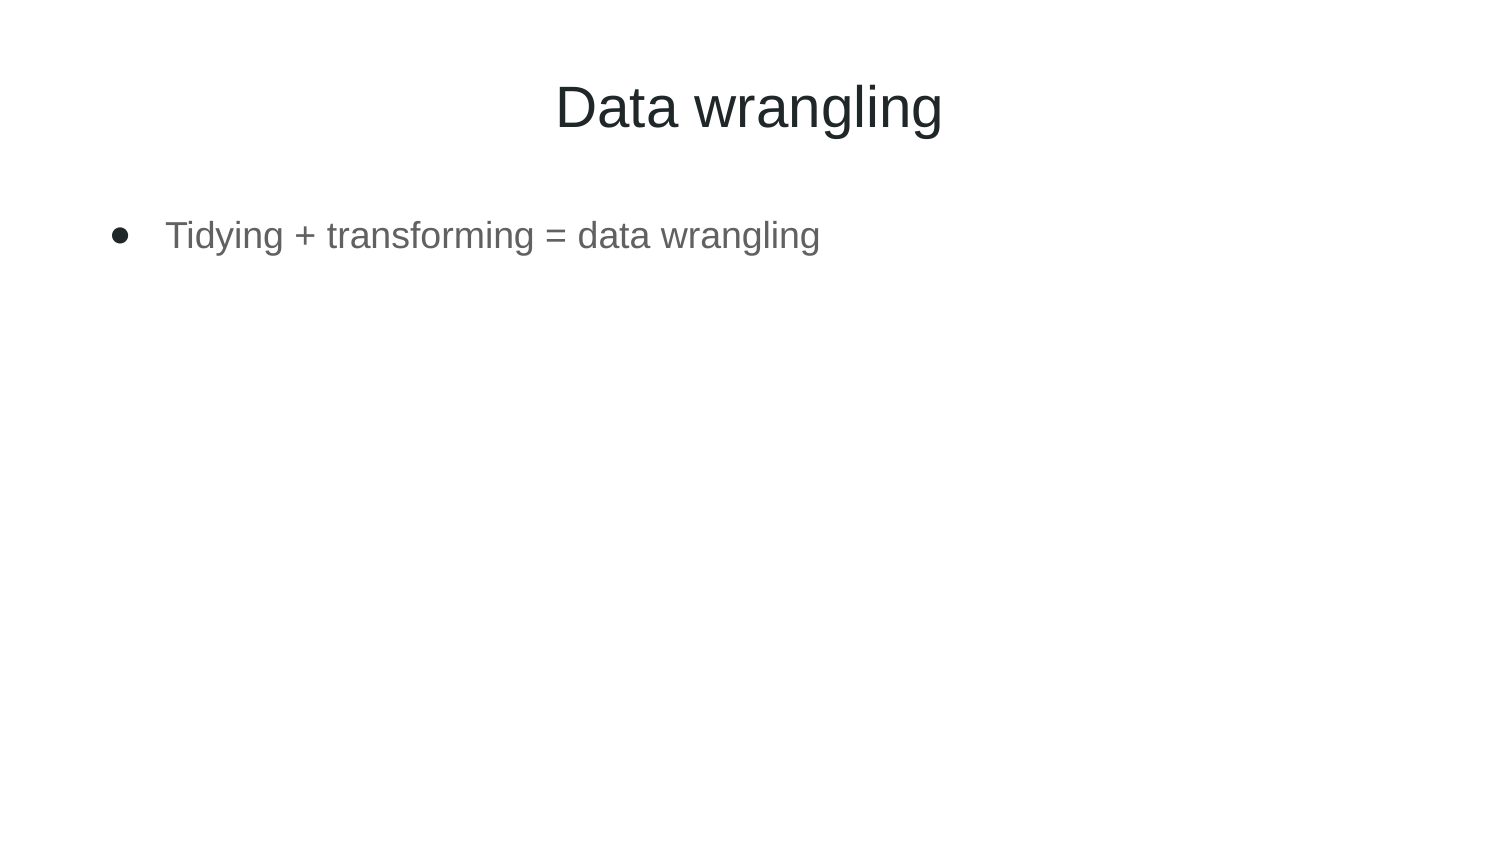

# Data wrangling
Tidying + transforming = data wrangling